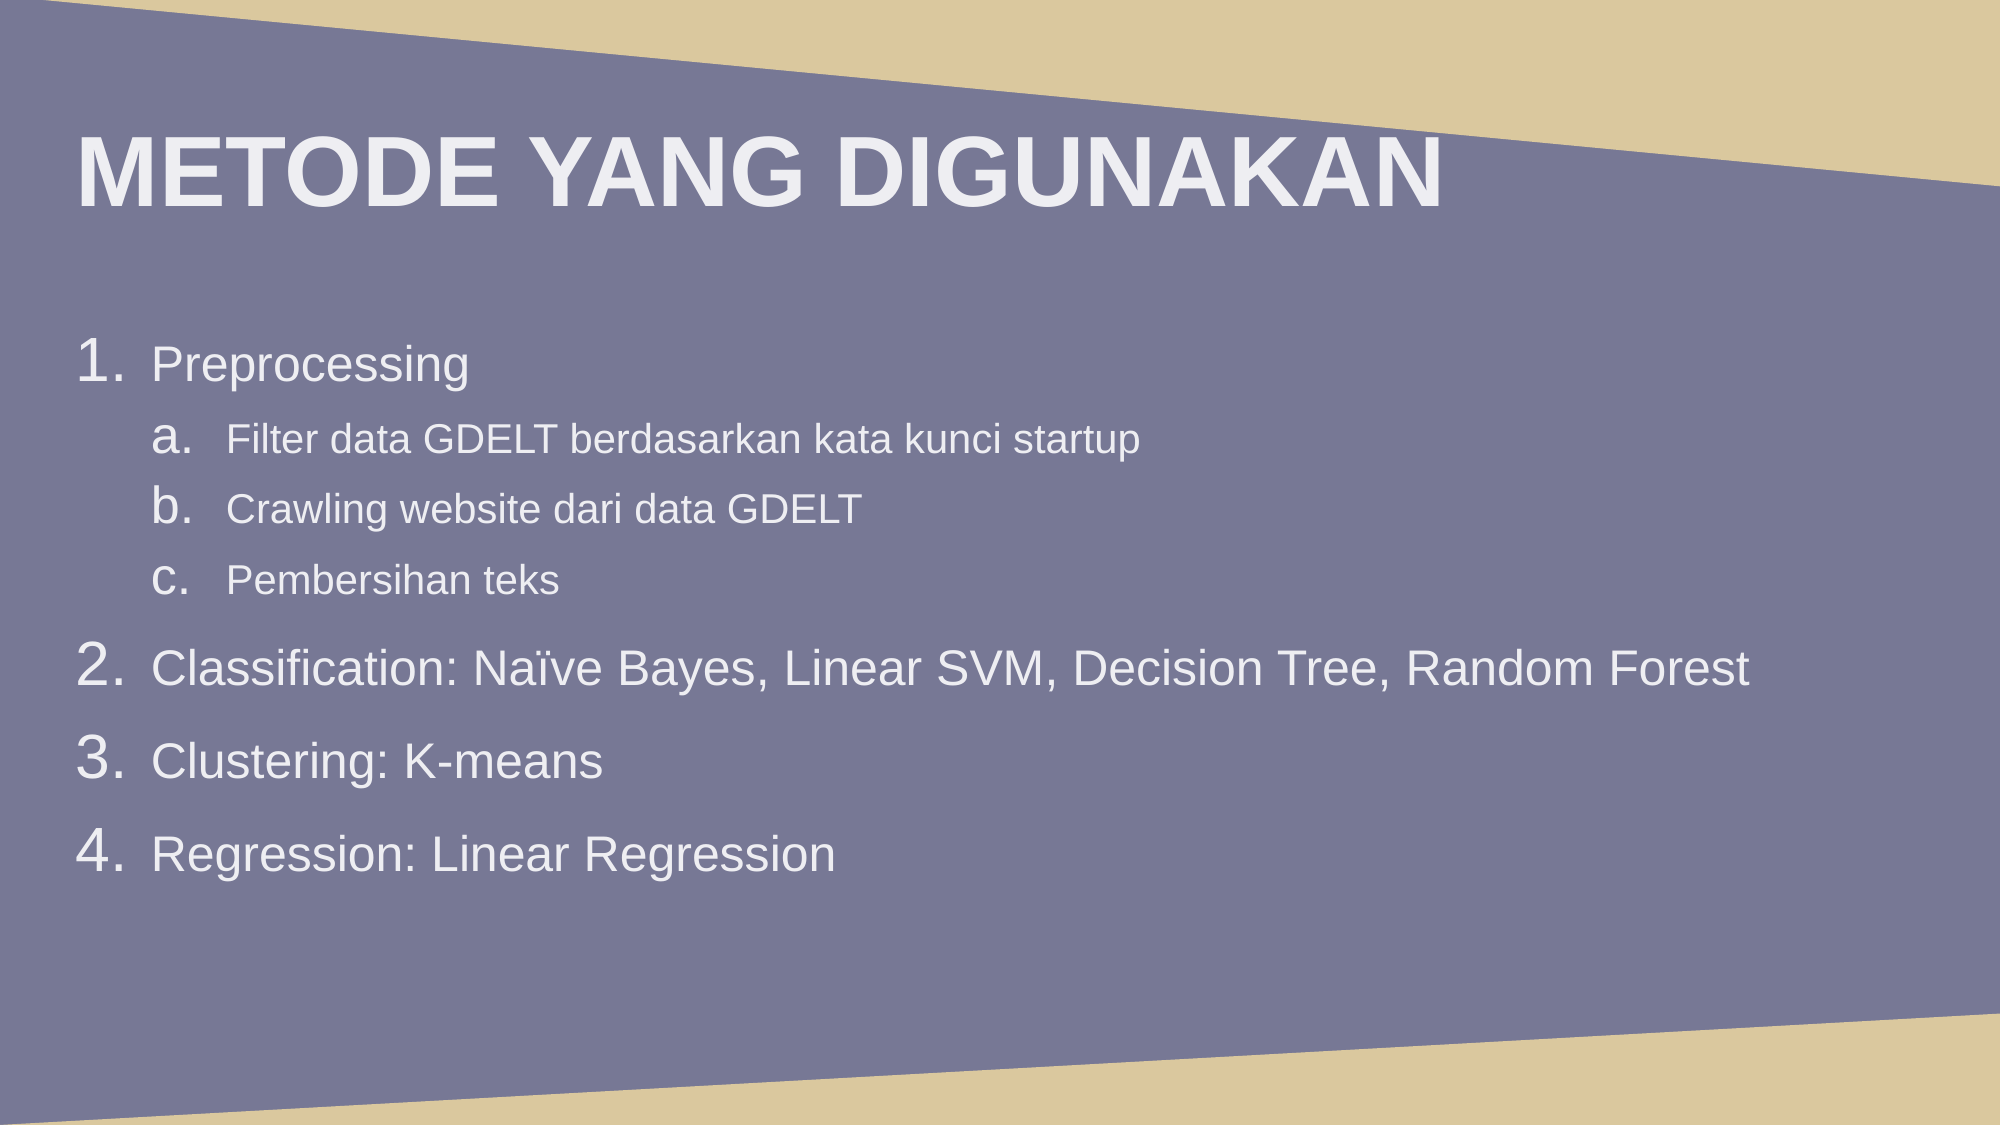

# Metode yang digunakan

Preprocessing
Filter data GDELT berdasarkan kata kunci startup
Crawling website dari data GDELT
Pembersihan teks
Classification: Naïve Bayes, Linear SVM, Decision Tree, Random Forest
Clustering: K-means
Regression: Linear Regression